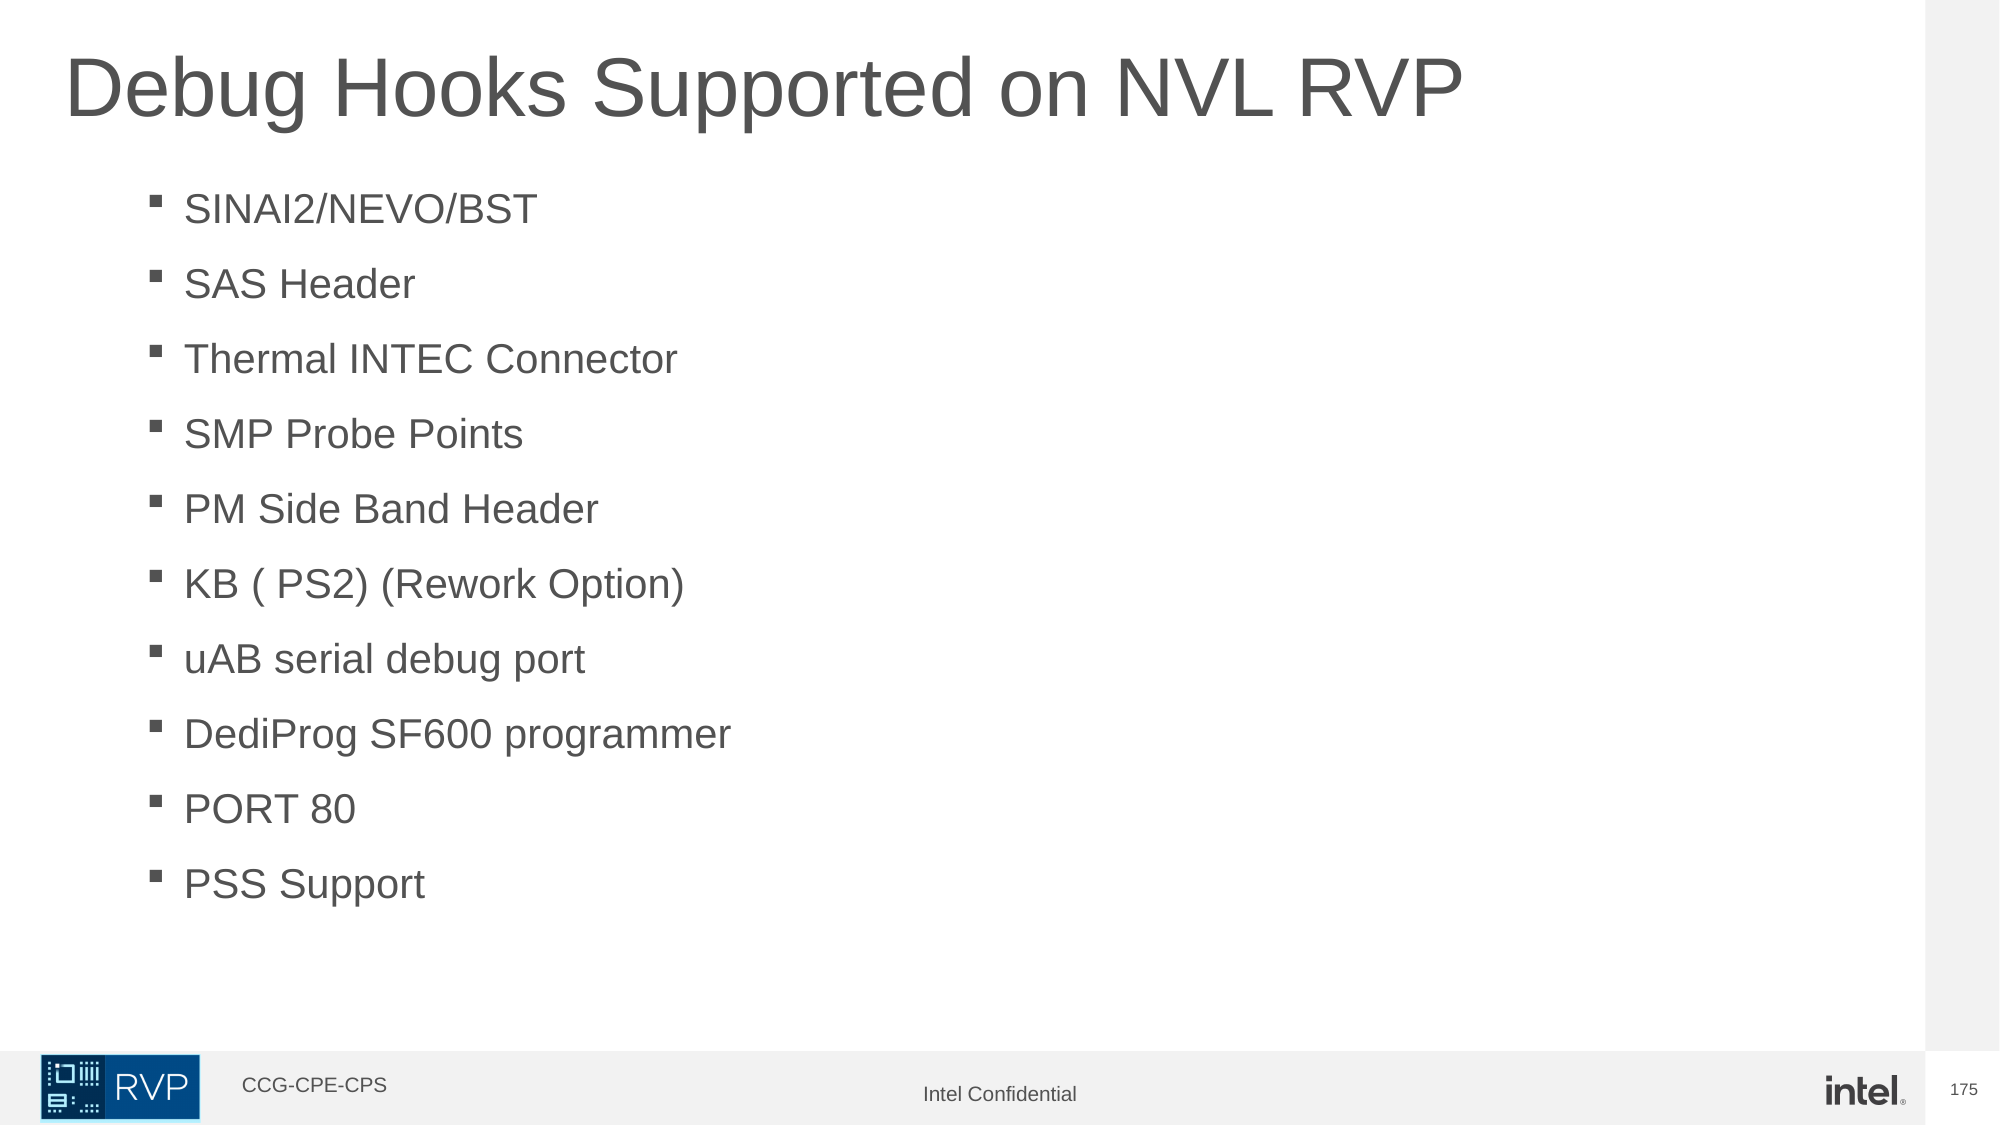

Debug Hooks Supported on NVL RVP
SINAI2/NEVO/BST
SAS Header
Thermal INTEC Connector
SMP Probe Points
PM Side Band Header
KB ( PS2) (Rework Option)
uAB serial debug port
DediProg SF600 programmer
PORT 80
PSS Support